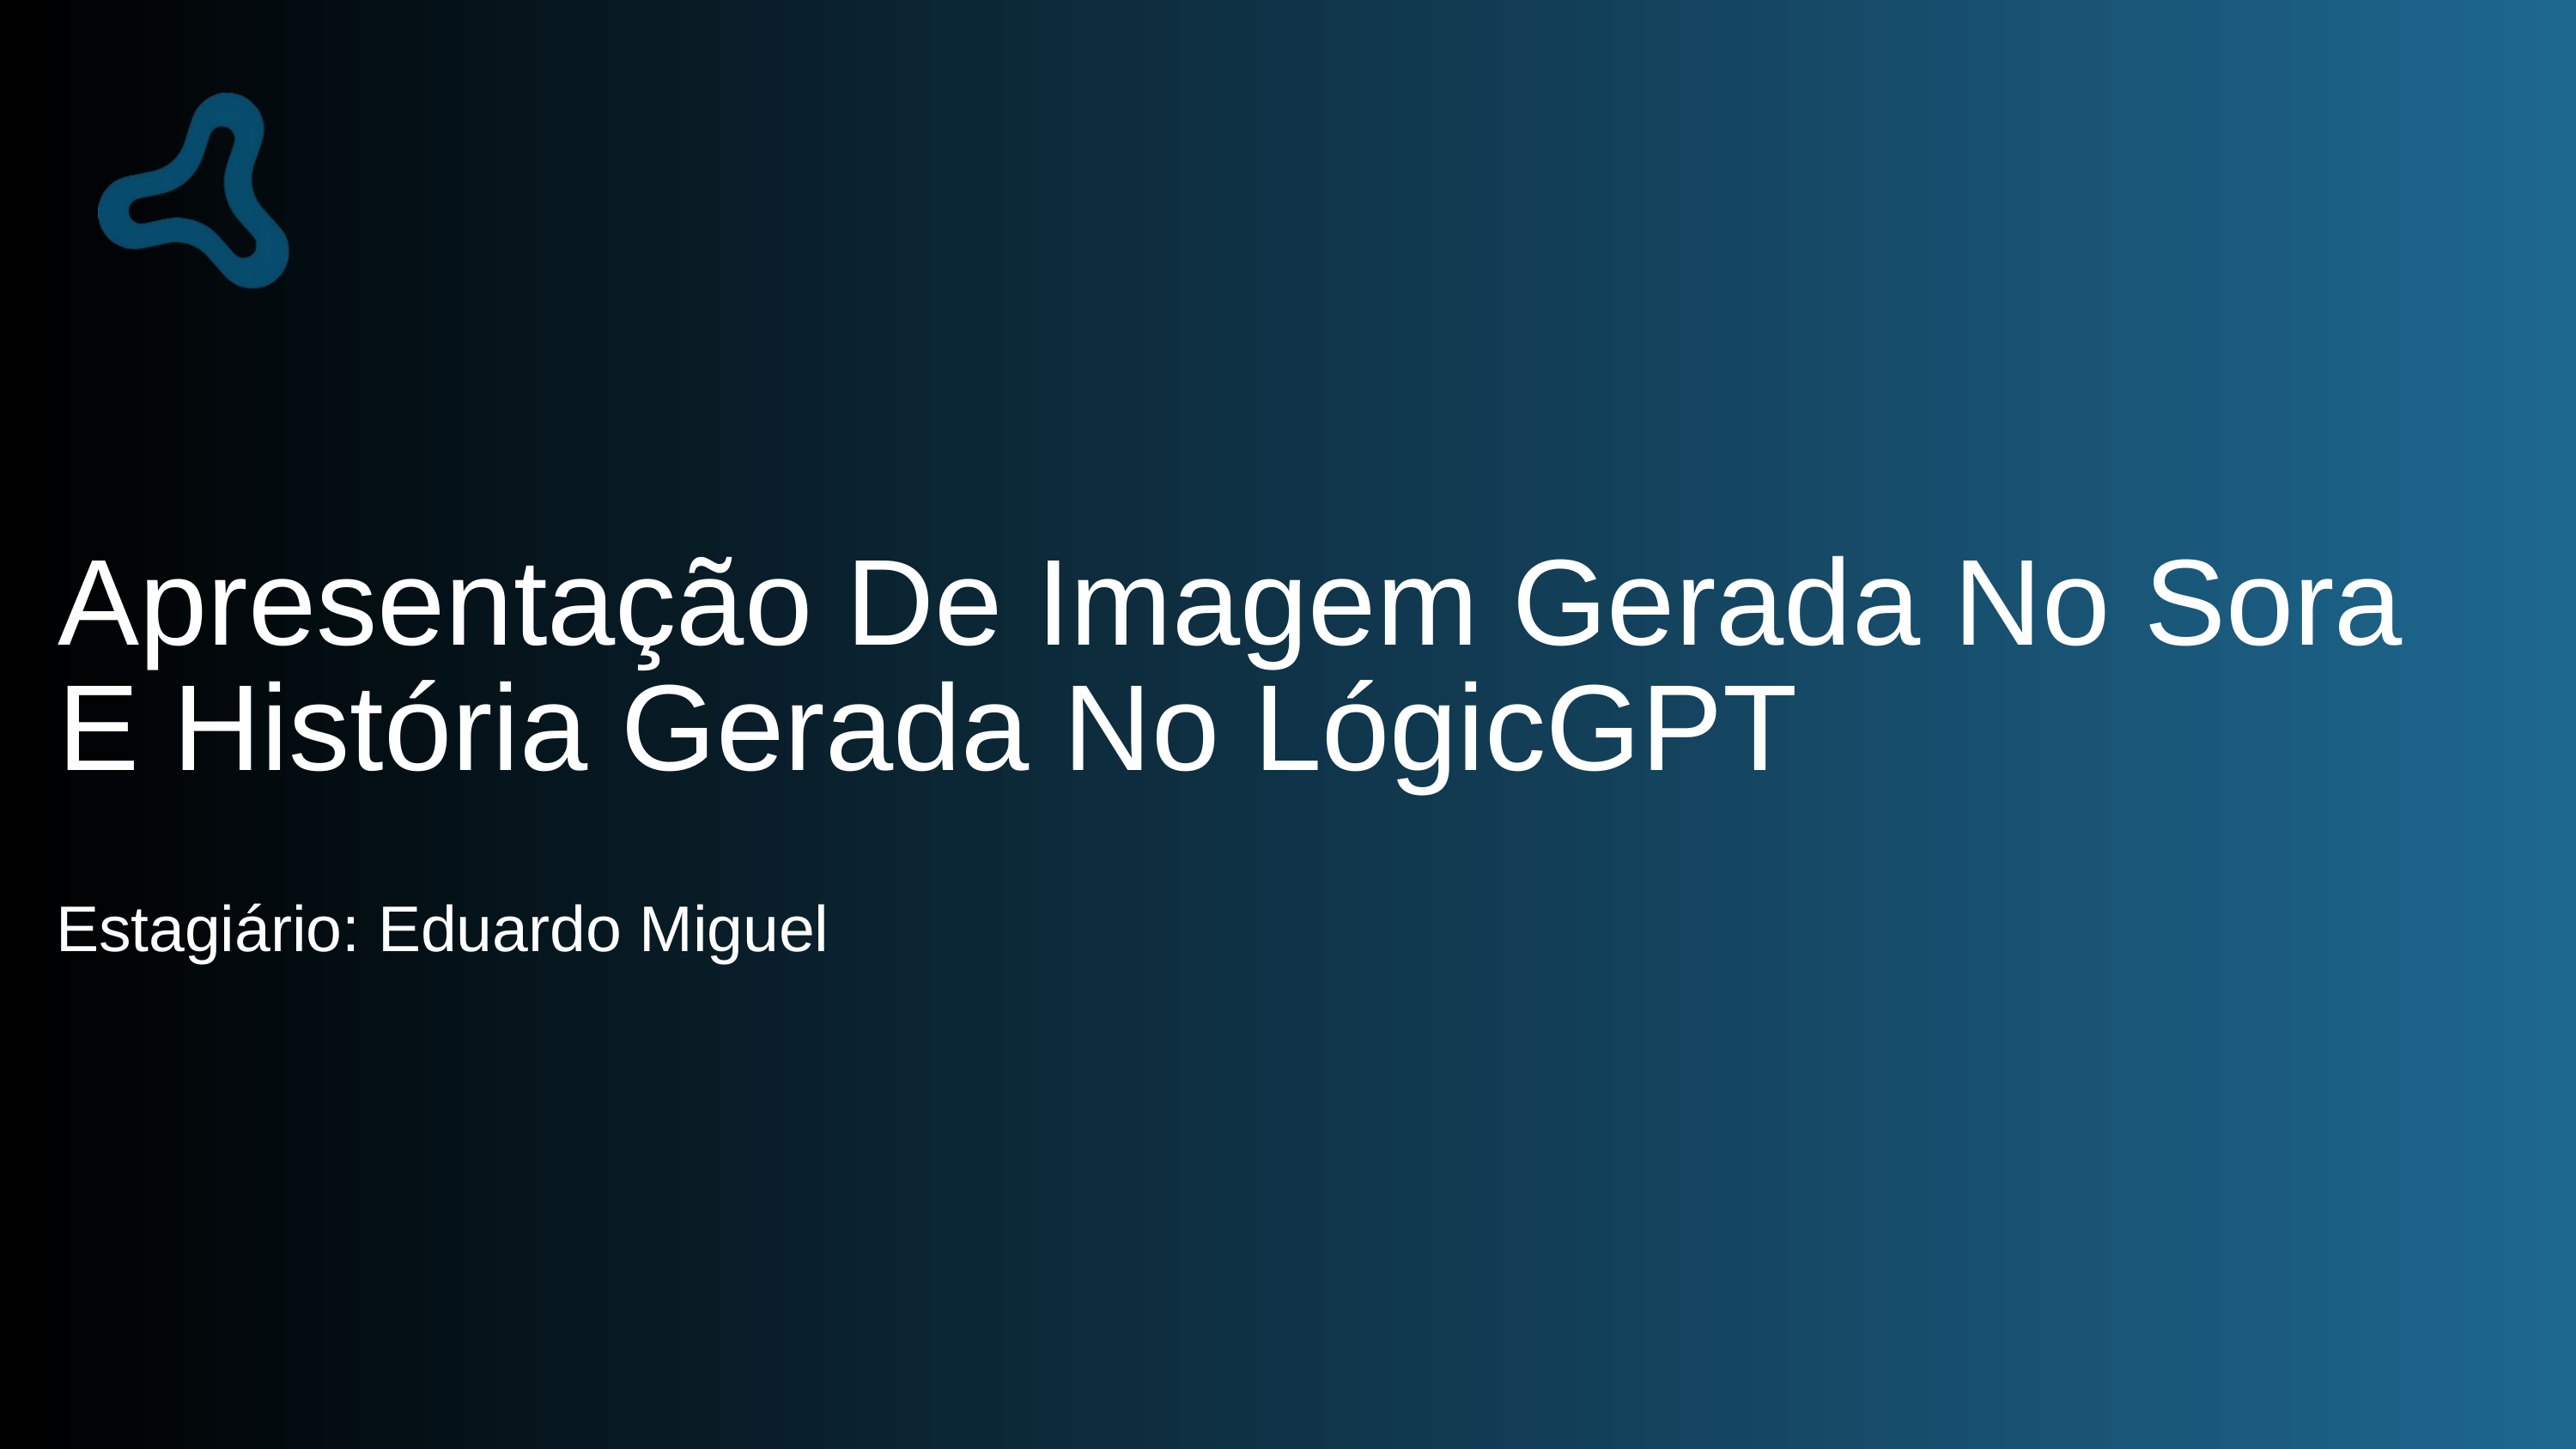

Apresentação De Imagem Gerada No Sora E História Gerada No LógicGPT
Estagiário: Eduardo Miguel